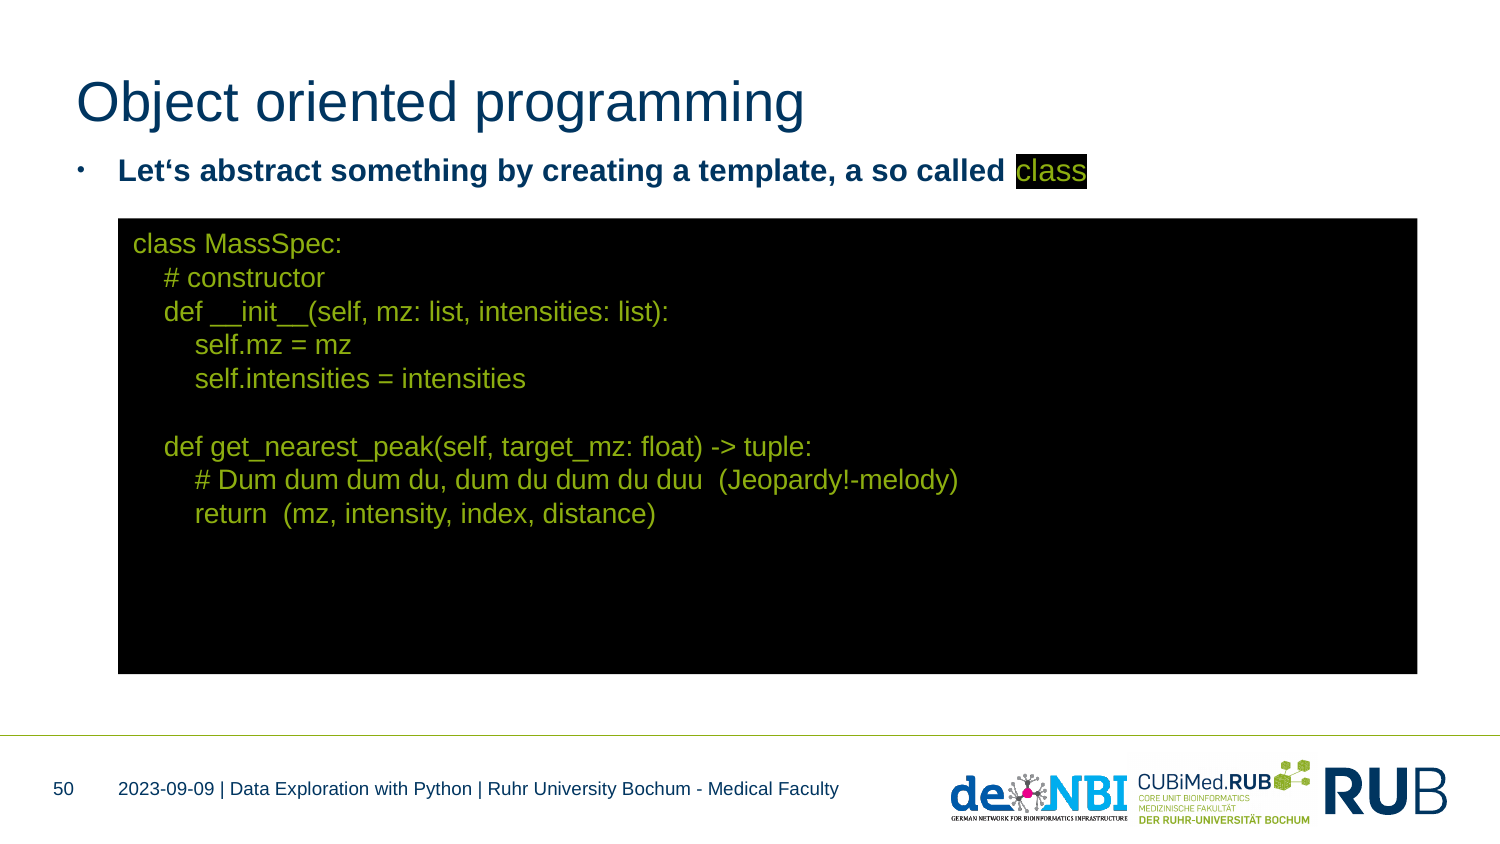

# Object oriented programming
Let‘s abstract something by creating a template, a so called class
class MassSpec:
    # constructor
    def __init__(self, mz: list, intensities: list):
        self.mz = mz
        self.intensities = intensities

    def get_nearest_peak(self, target_mz: float) -> tuple:
        # Dum dum dum du, dum du dum du duu  (Jeopardy!-melody)
        return  (mz, intensity, index, distance)
50
2023-09-09 | Data Exploration with Python | Ruhr University Bochum - Medical Faculty